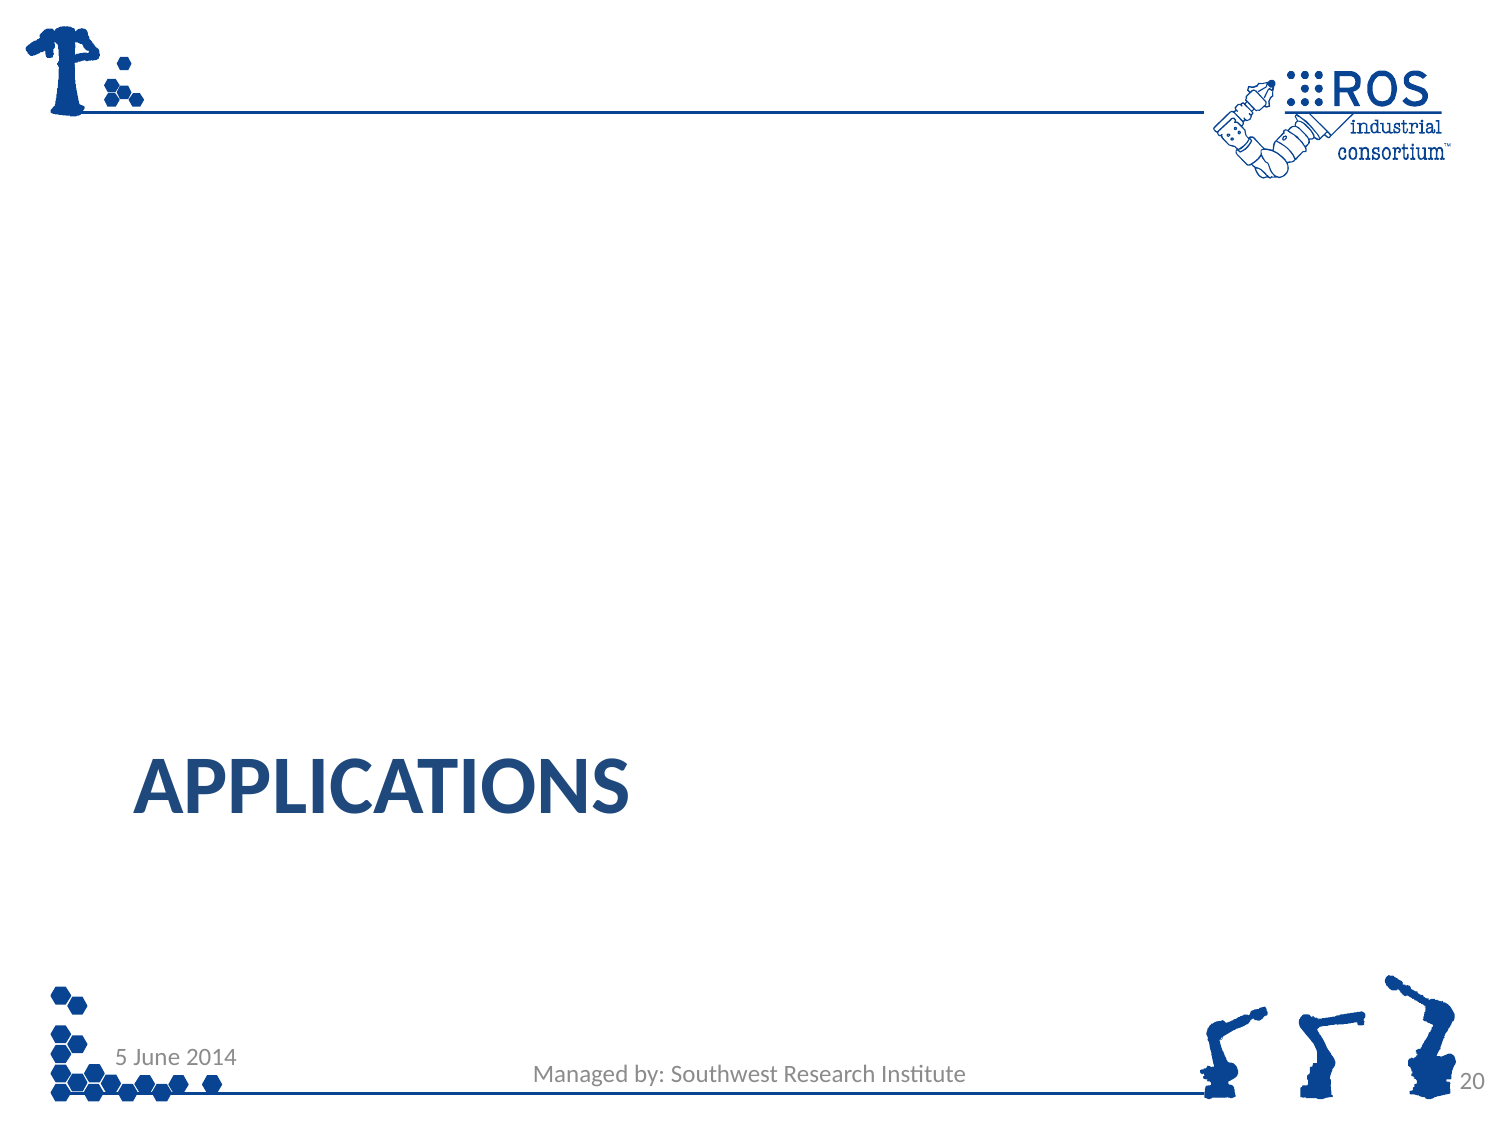

# Applications
5 June 2014
Managed by: Southwest Research Institute
20